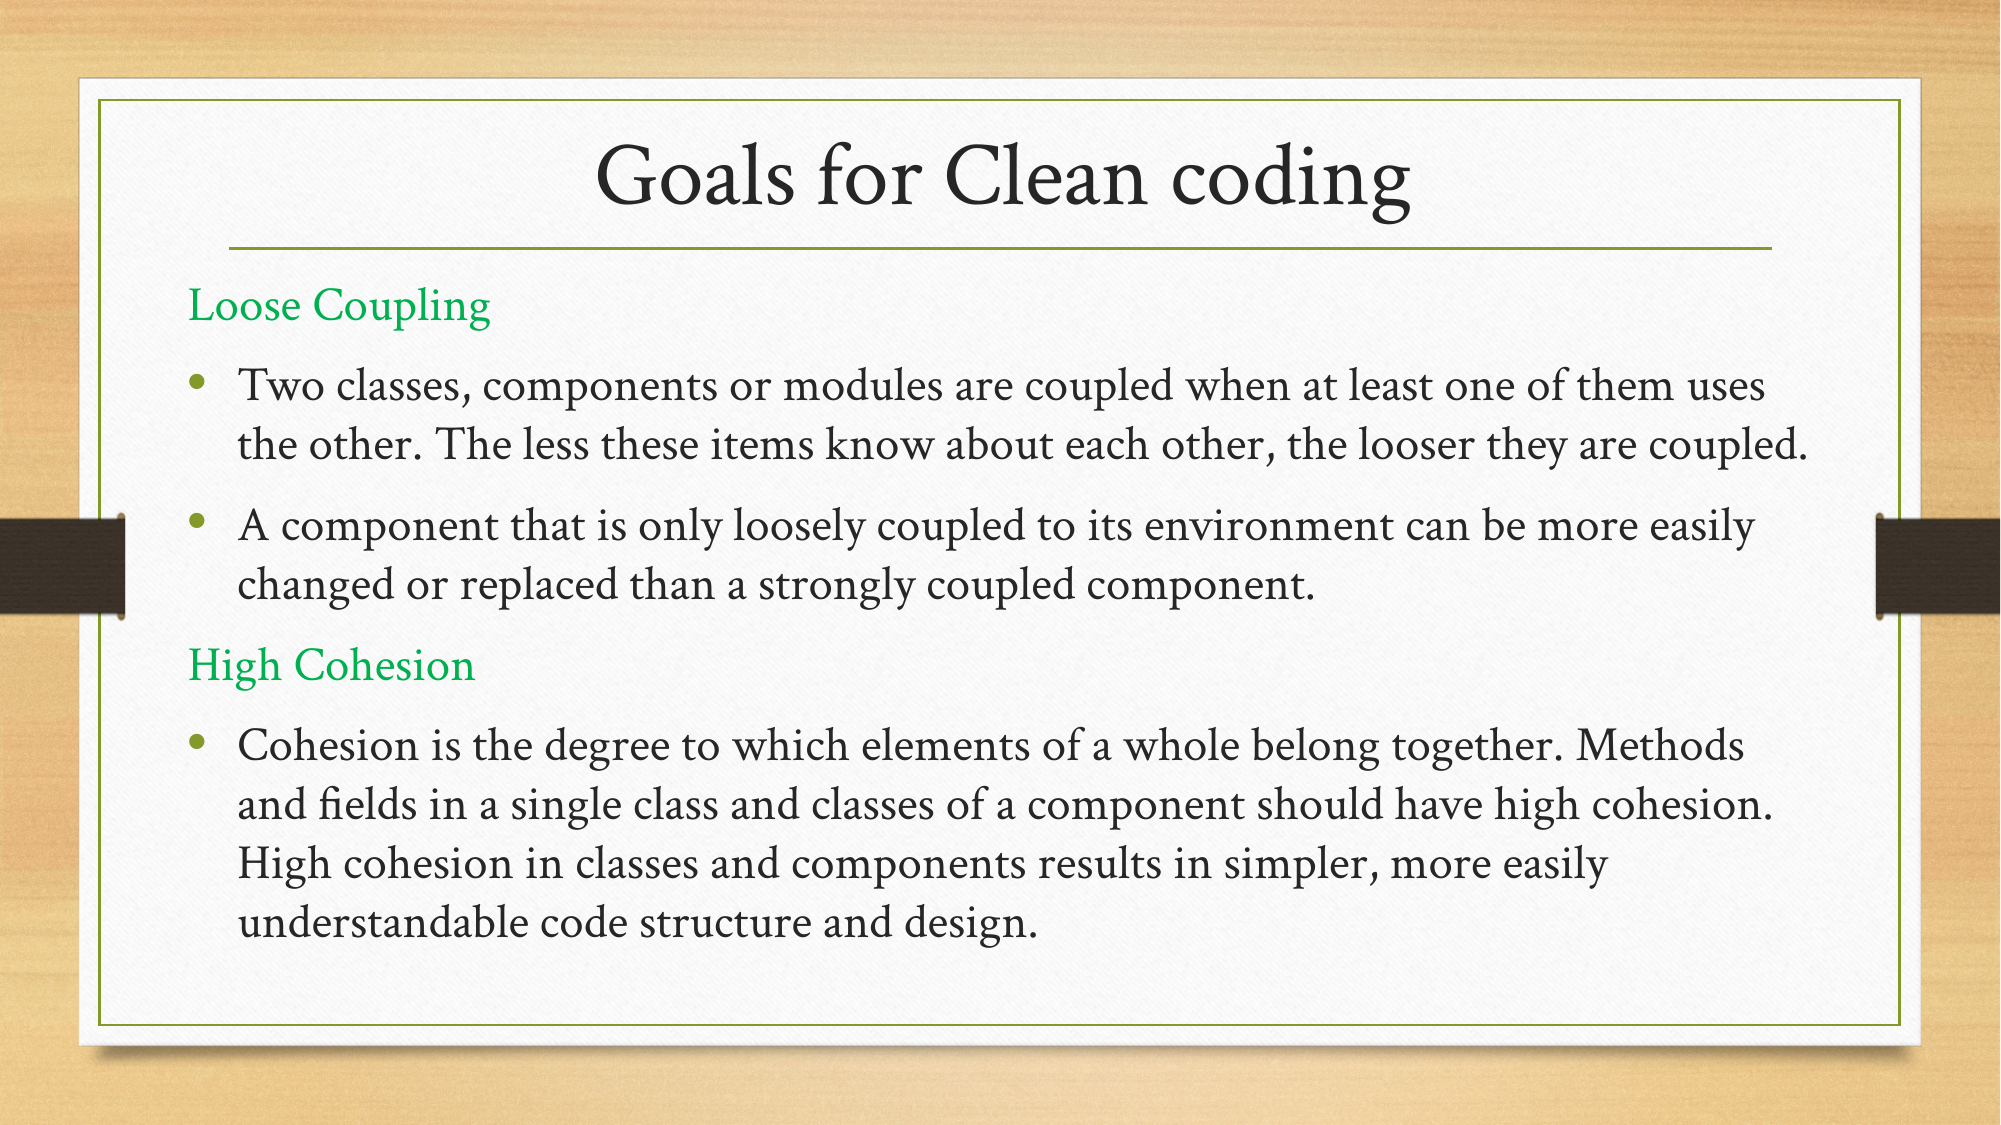

# Goals for Clean coding
Loose Coupling
Two classes, components or modules are coupled when at least one of them uses the other. The less these items know about each other, the looser they are coupled.
A component that is only loosely coupled to its environment can be more easily changed or replaced than a strongly coupled component.
High Cohesion
Cohesion is the degree to which elements of a whole belong together. Methods and fields in a single class and classes of a component should have high cohesion. High cohesion in classes and components results in simpler, more easily understandable code structure and design.